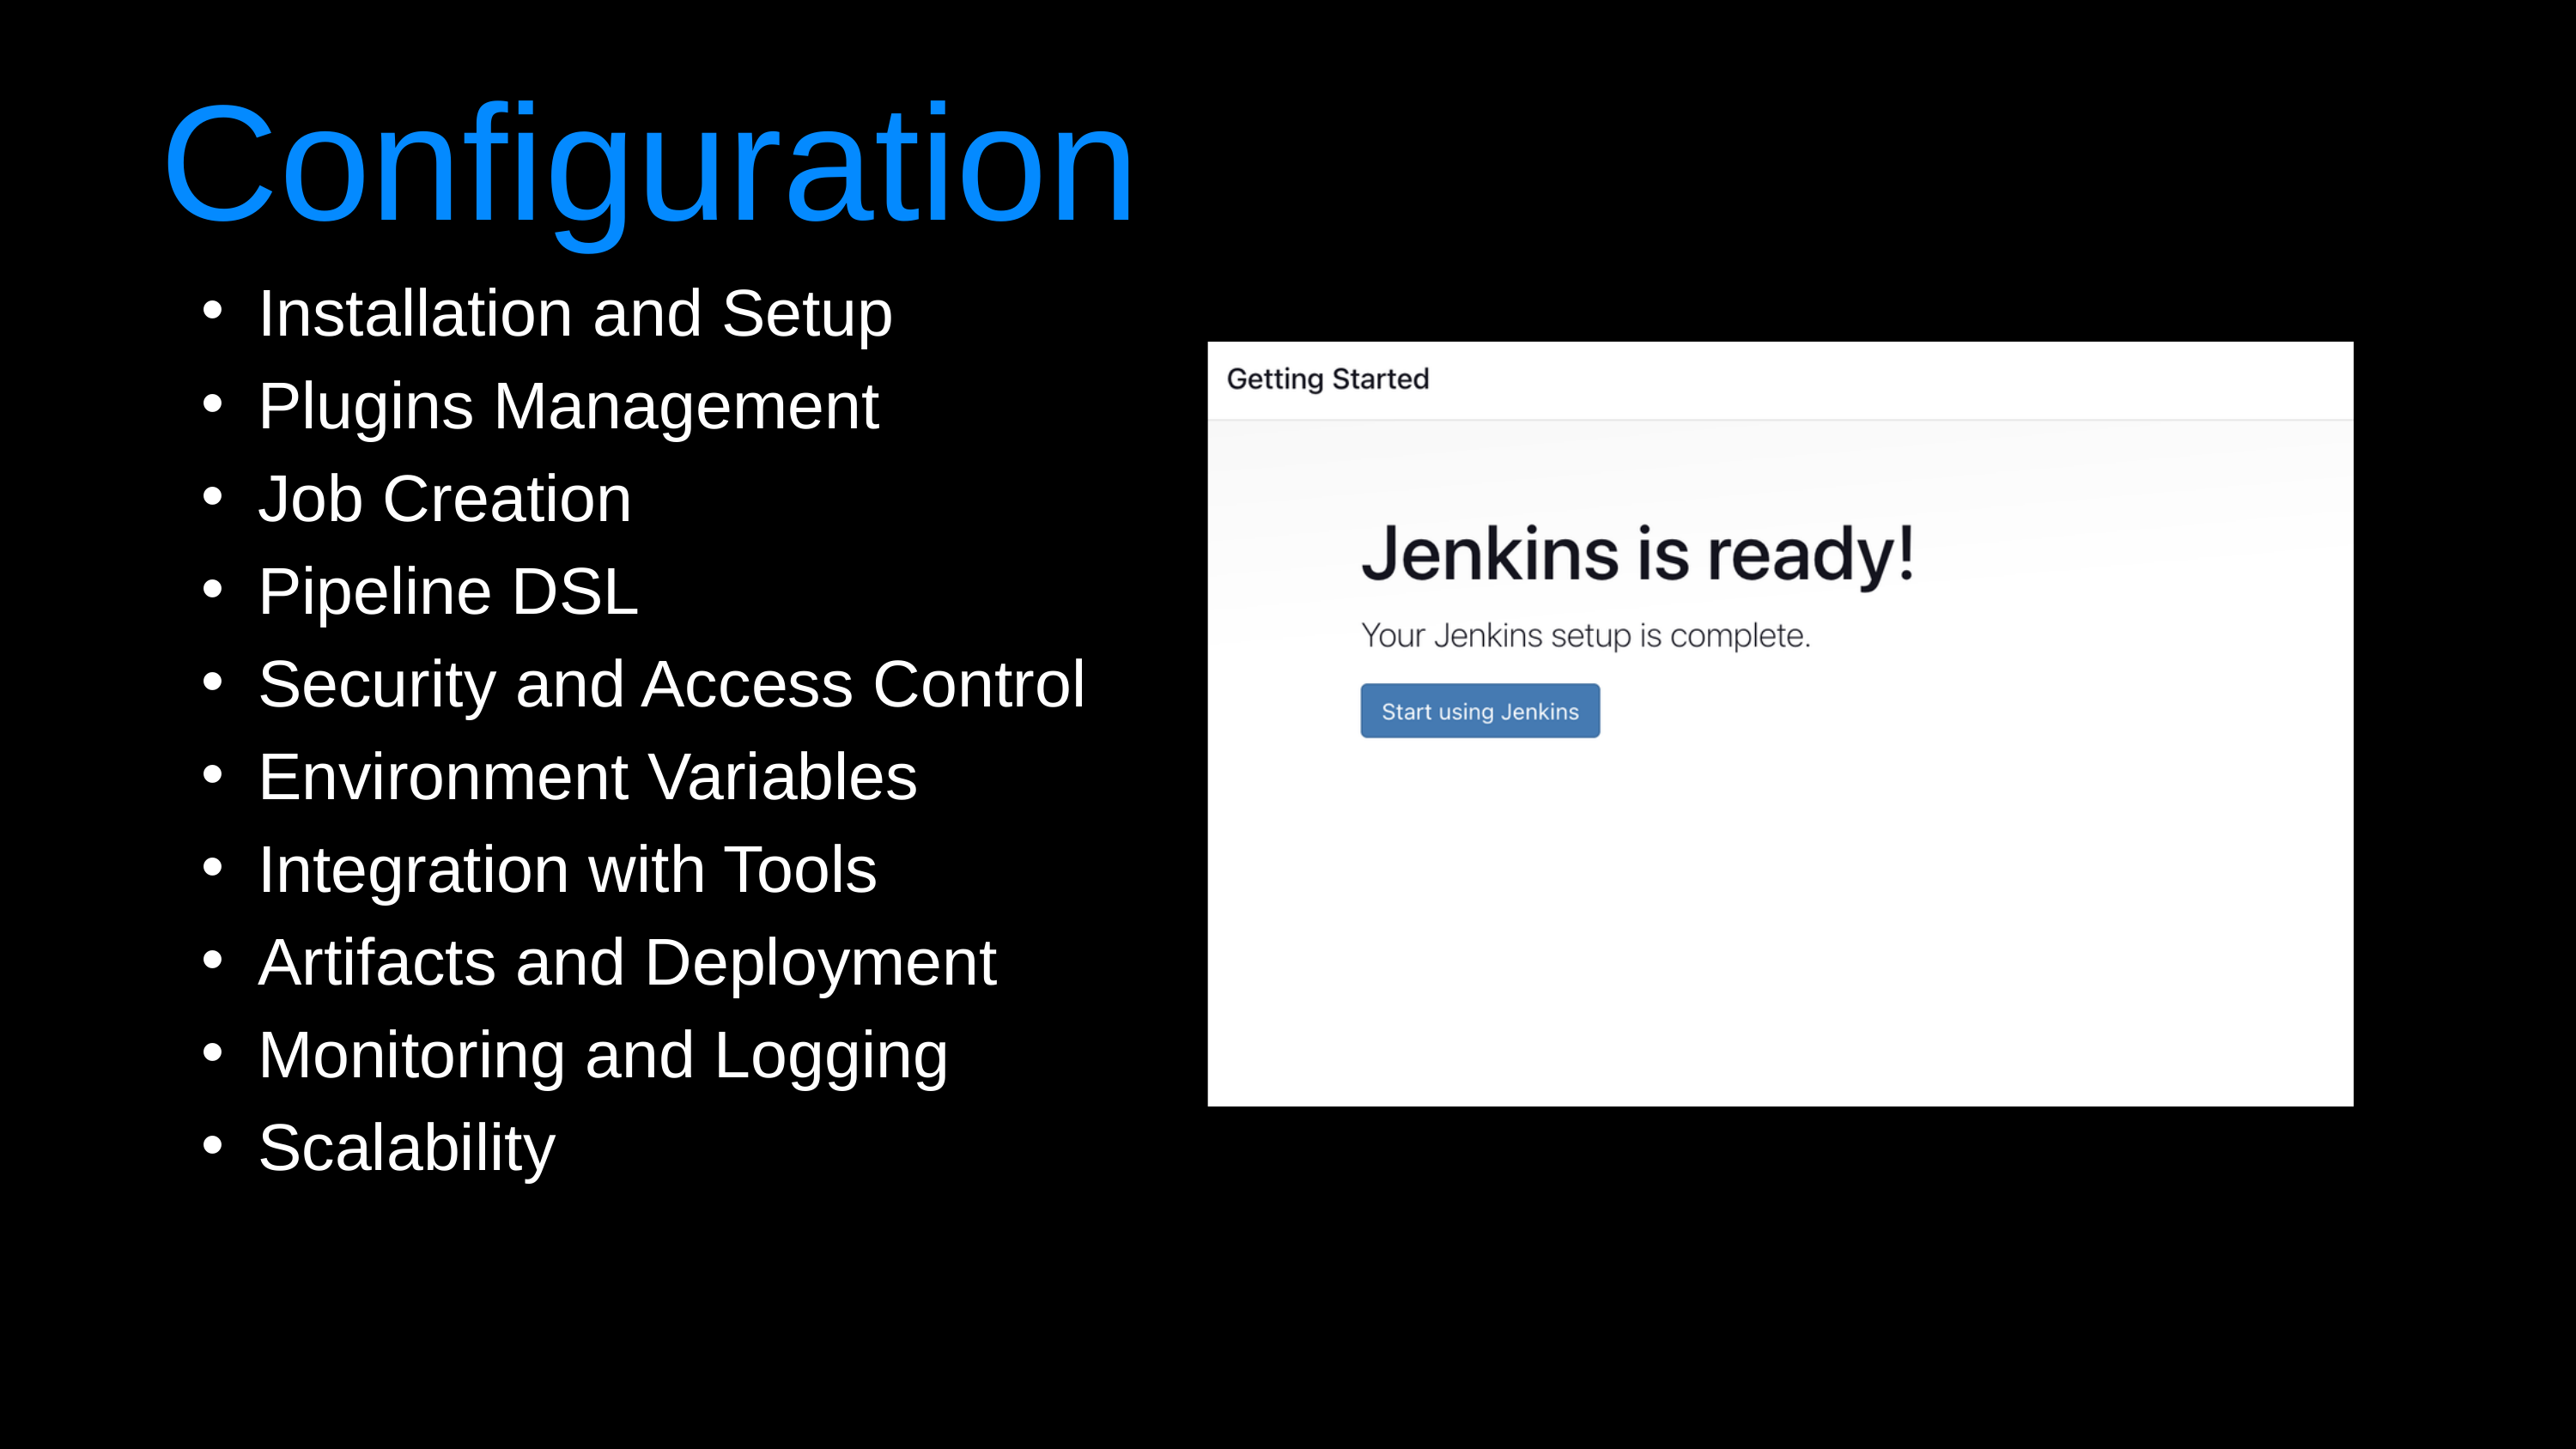

Configuration
Installation and Setup
Plugins Management
Job Creation
Pipeline DSL
Security and Access Control
Environment Variables
Integration with Tools
Artifacts and Deployment
Monitoring and Logging
Scalability